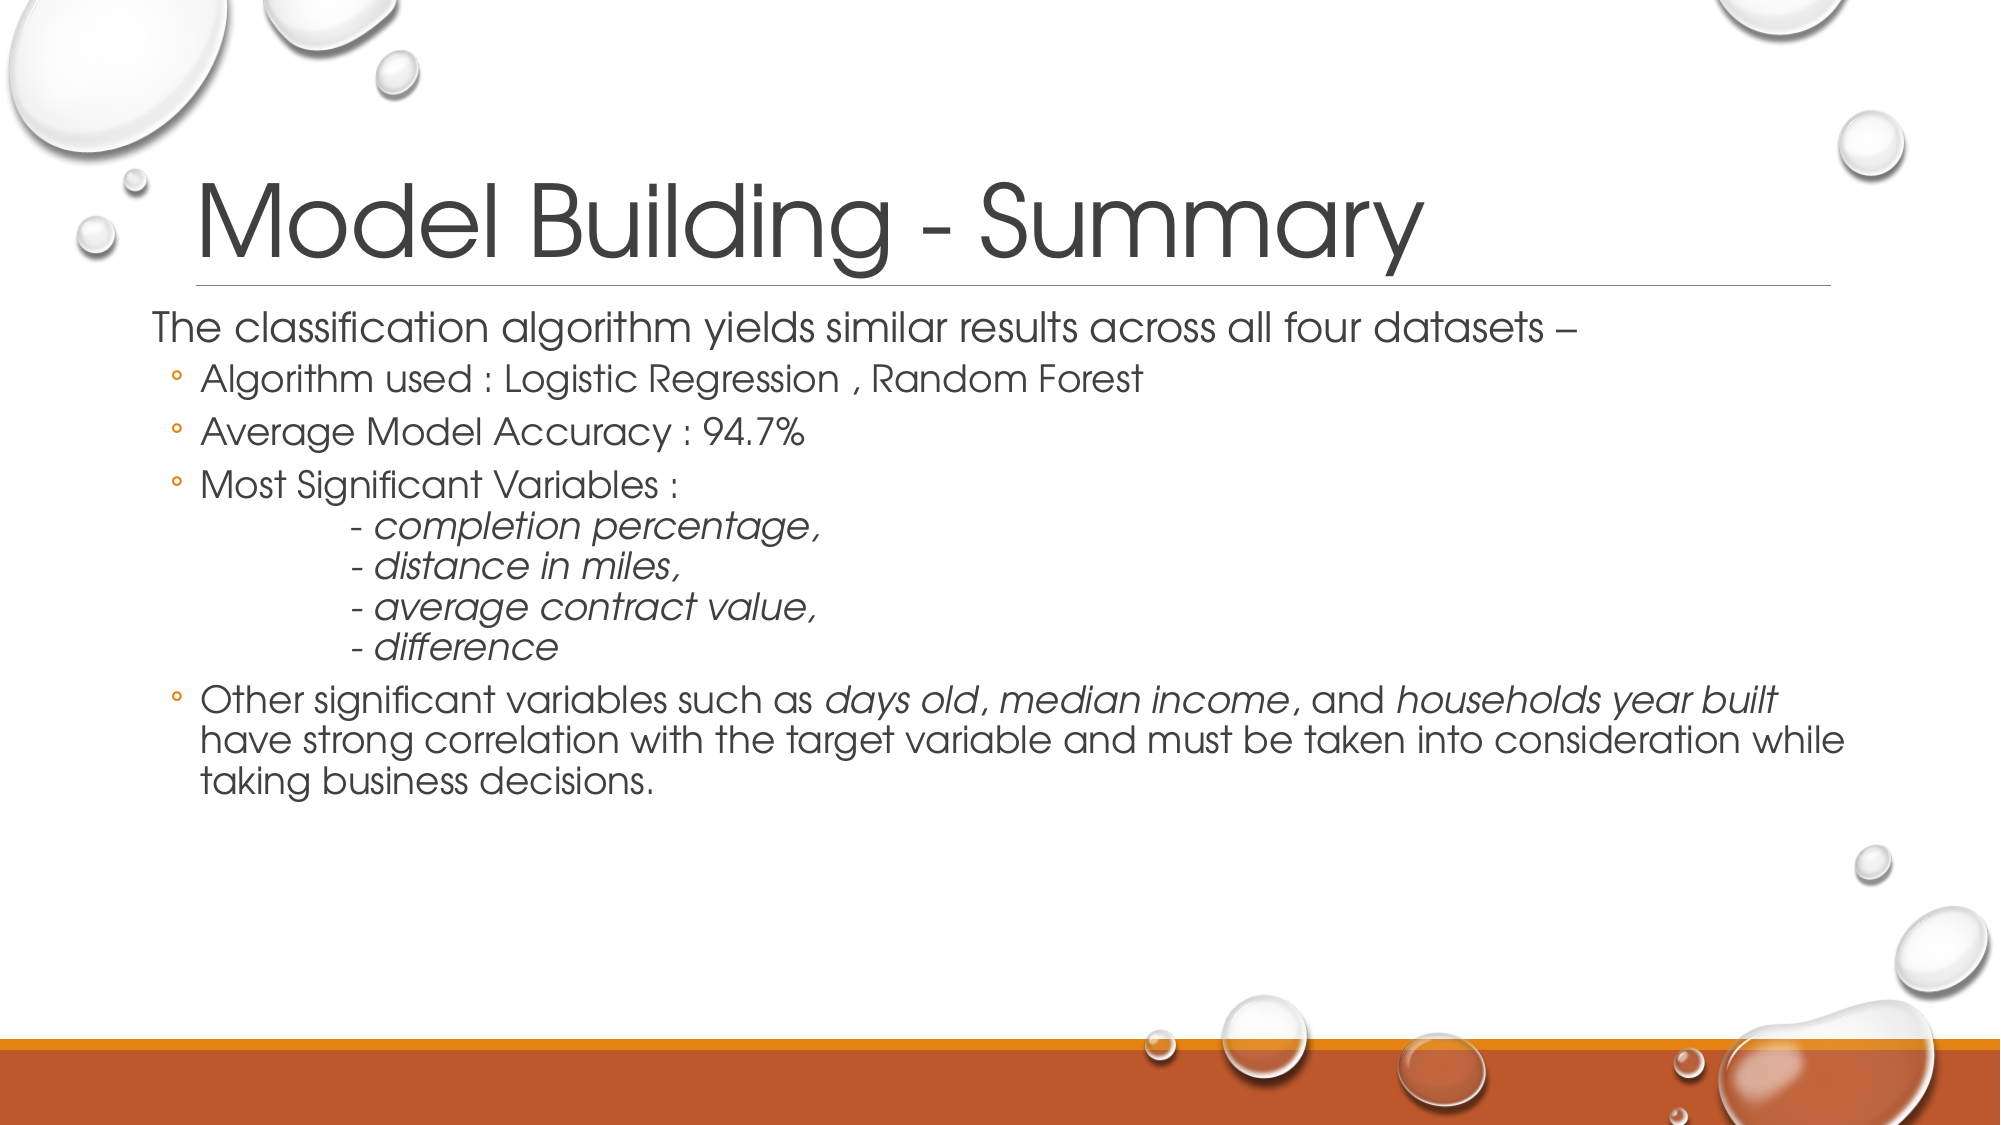

# Model Building - Summary
The classification algorithm yields similar results across all four datasets –
Algorithm used : Logistic Regression , Random Forest
Average Model Accuracy : 94.7%
Most Significant Variables :
	- completion percentage,
	- distance in miles,
	- average contract value,
	- difference
Other significant variables such as days old, median income, and households year built have strong correlation with the target variable and must be taken into consideration while taking business decisions.